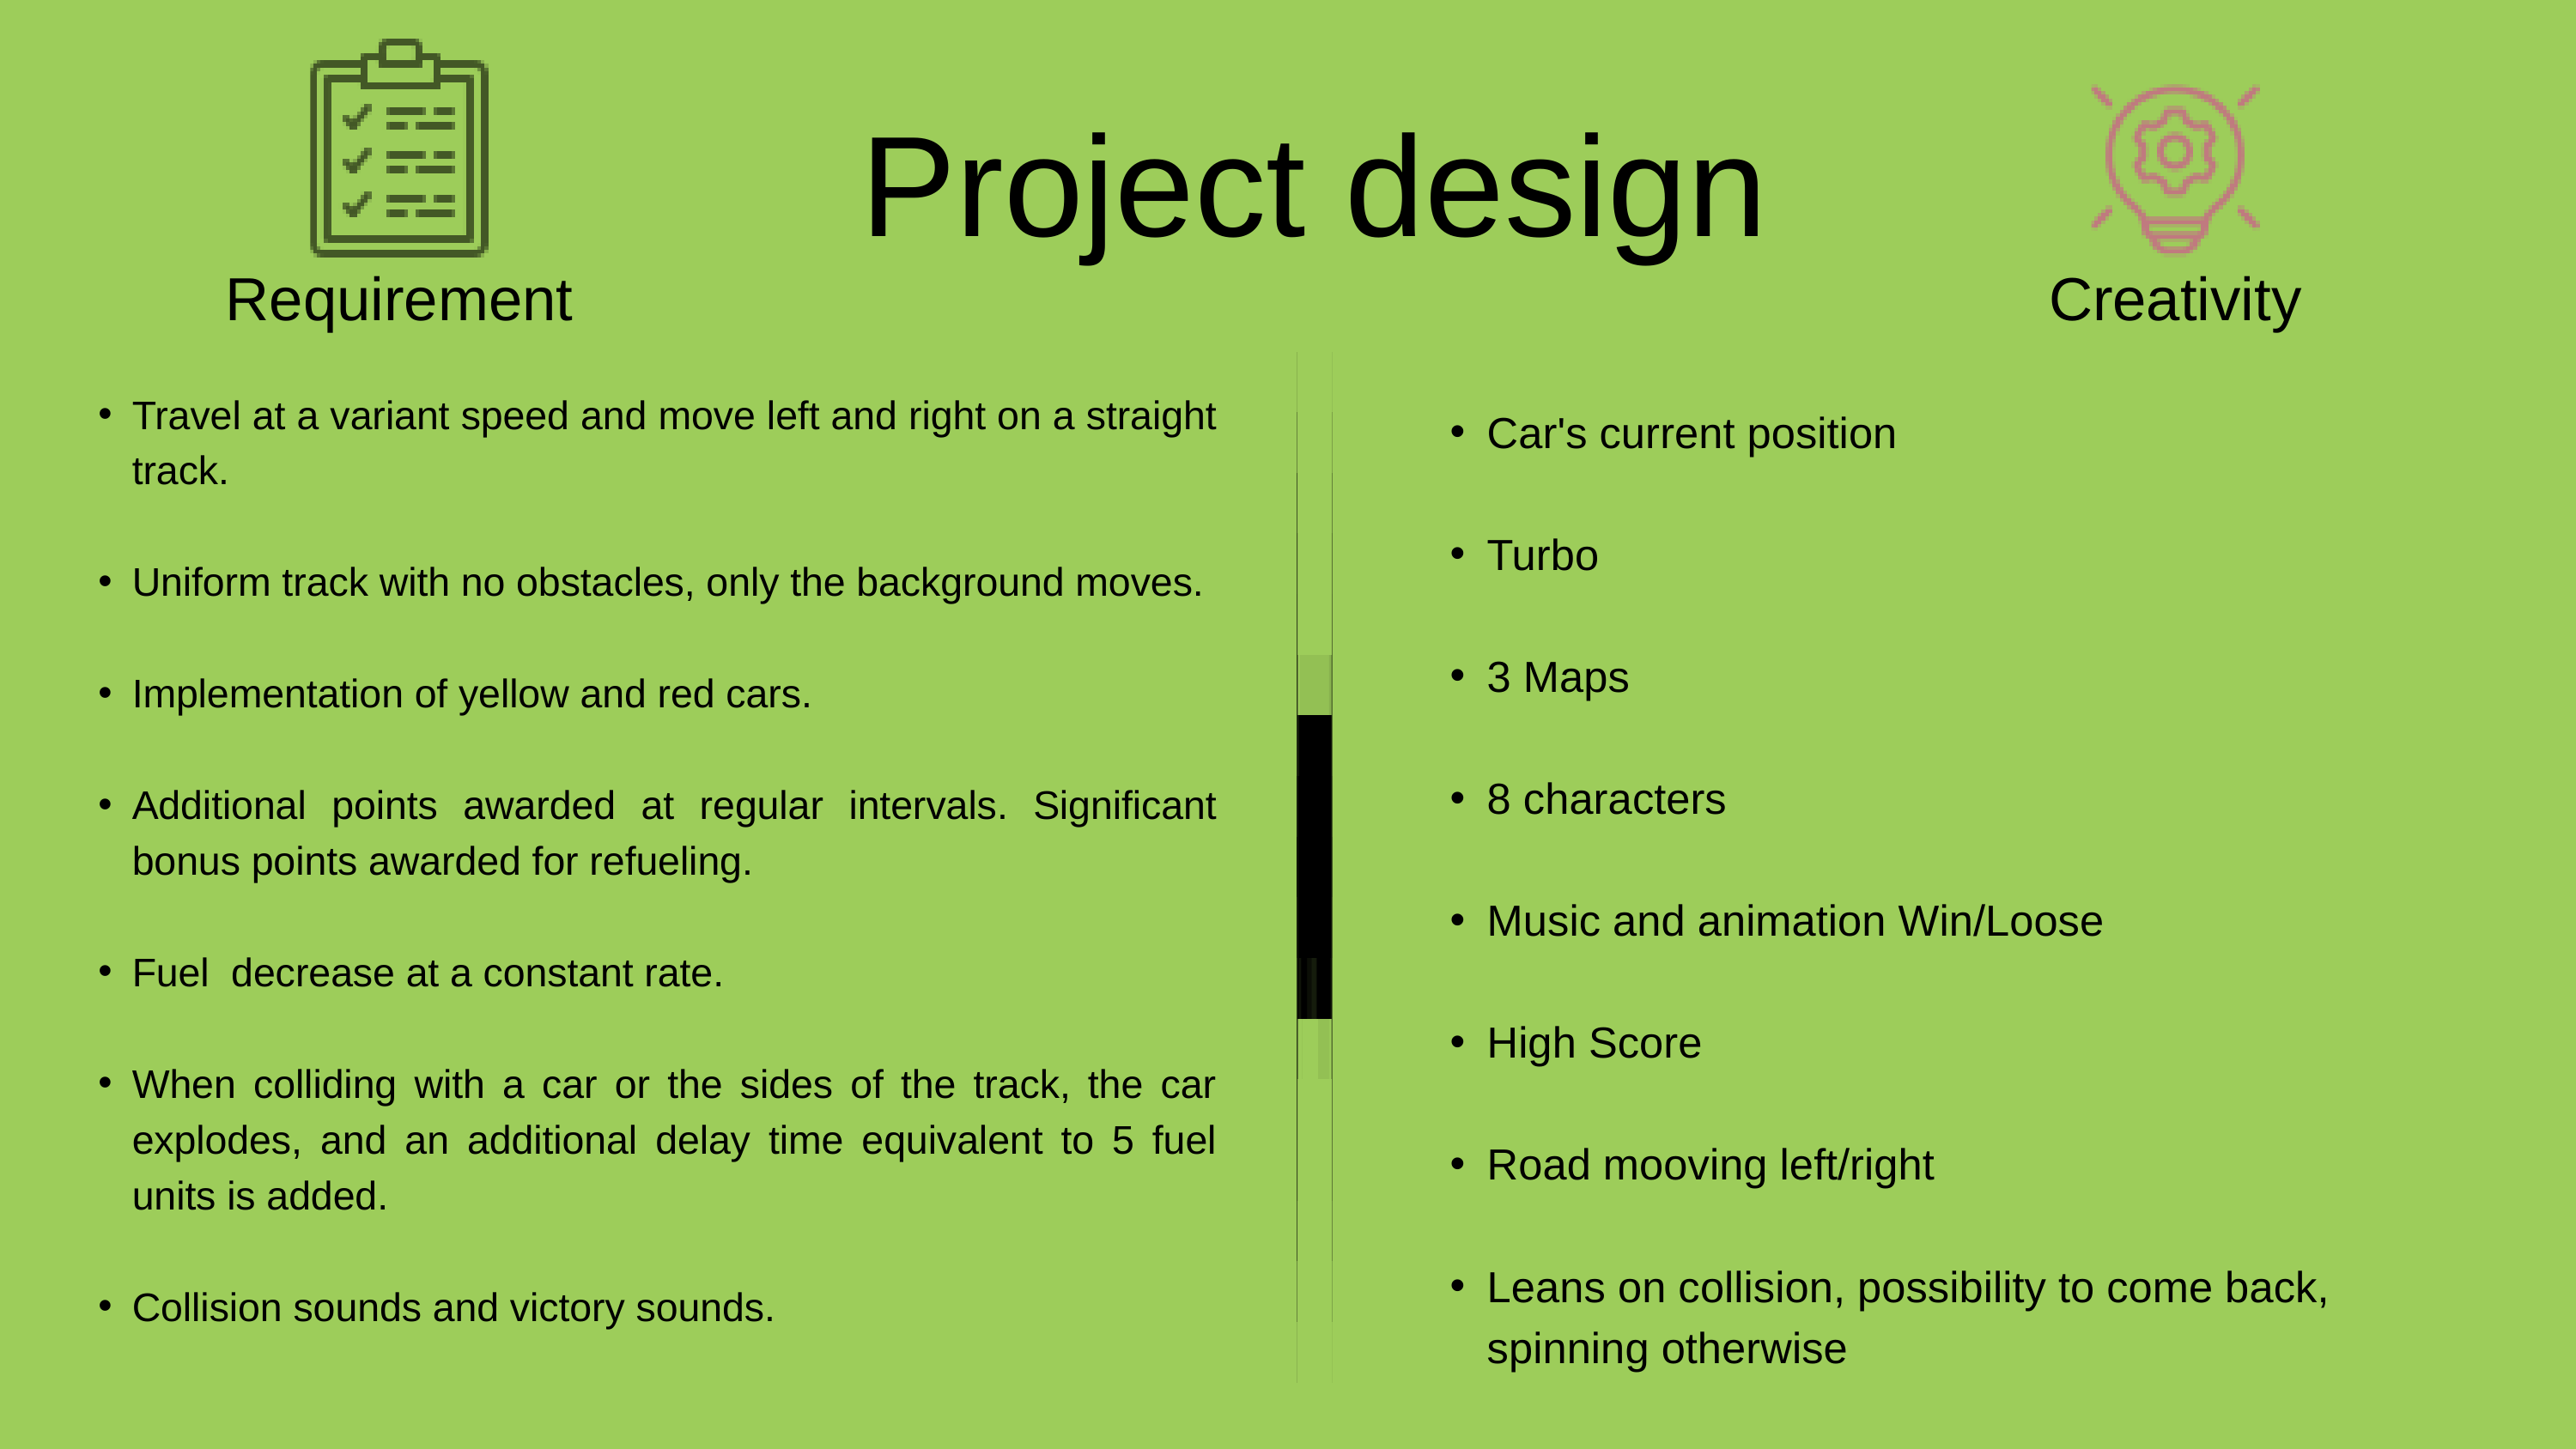

Project design

Requirement
Creativity
Travel at a variant speed and move left and right on a straight track.

Uniform track with no obstacles, only the background moves.

Implementation of yellow and red cars.

Additional points awarded at regular intervals. Significant bonus points awarded for refueling.

Fuel  decrease at a constant rate.

When colliding with a car or the sides of the track, the car explodes, and an additional delay time equivalent to 5 fuel units is added.

Collision sounds and victory sounds.
Car's current position

Turbo

3 Maps

8 characters

Music and animation Win/Loose

High Score

Road mooving left/right

Leans on collision, possibility to come back, spinning otherwise